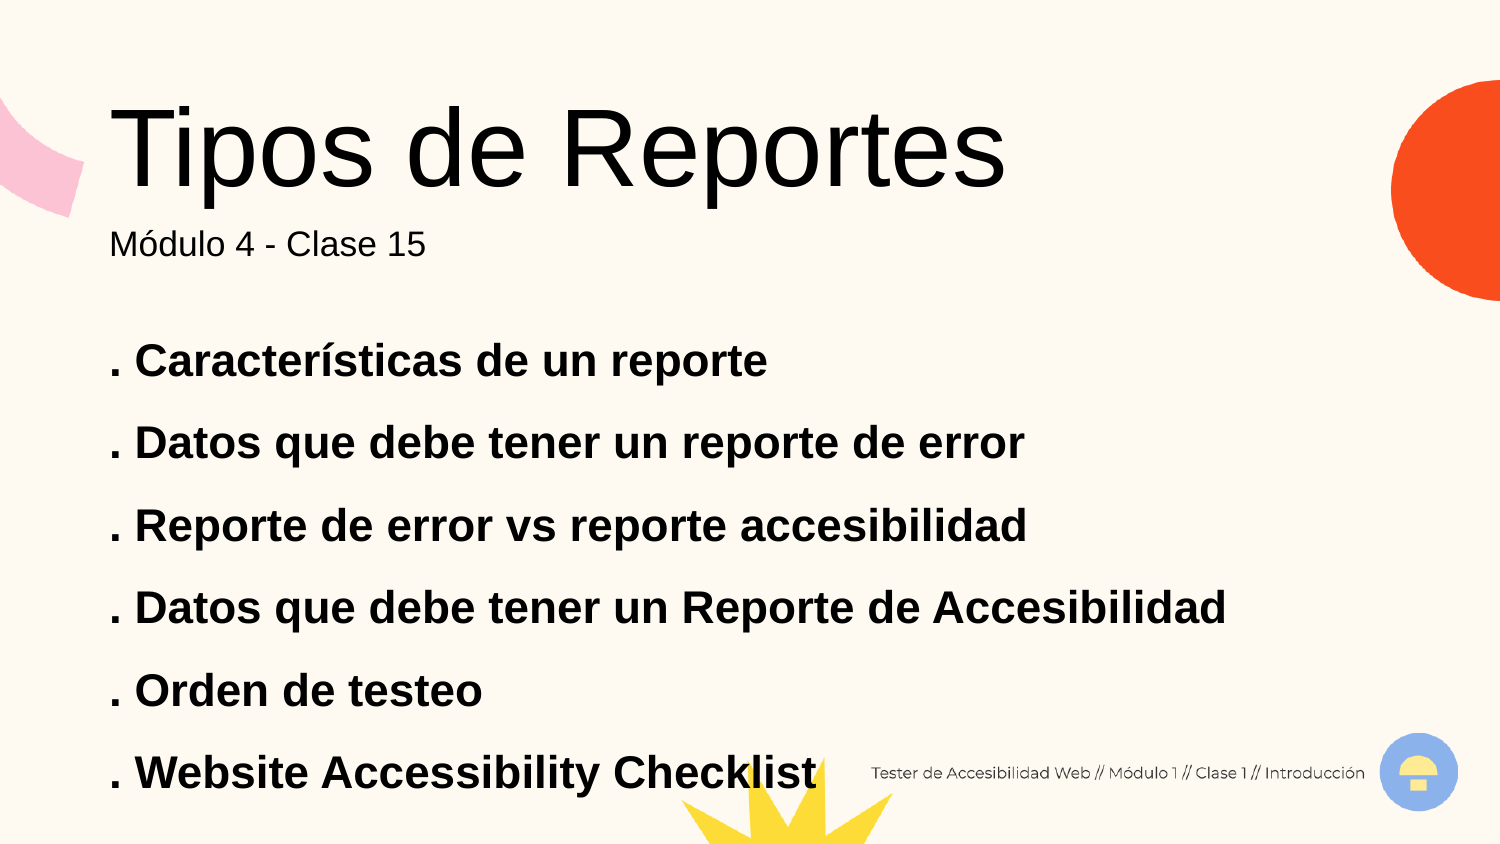

Tipos de Reportes
Módulo 4 - Clase 15
. Características de un reporte
. Datos que debe tener un reporte de error
. Reporte de error vs reporte accesibilidad
. Datos que debe tener un Reporte de Accesibilidad
. Orden de testeo
. Website Accessibility Checklist